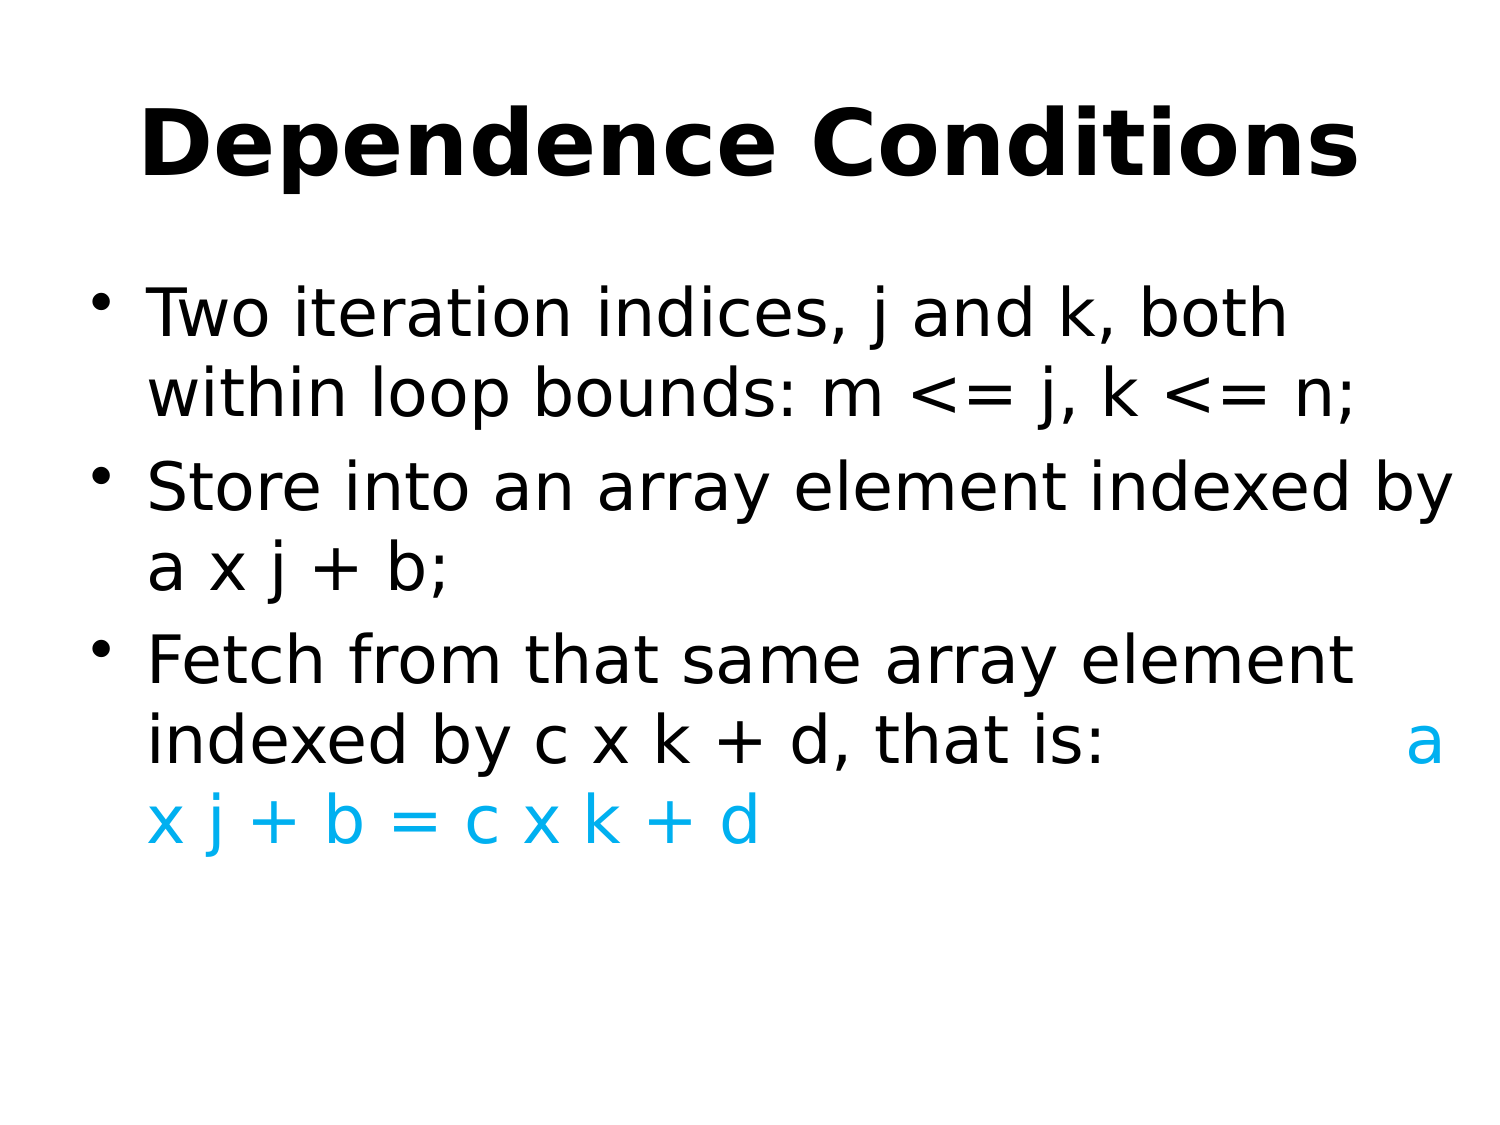

# Dependence Conditions
Two iteration indices, j and k, both within loop bounds: m <= j, k <= n;
Store into an array element indexed by a x j + b;
Fetch from that same array element indexed by c x k + d, that is:              a x j + b = c x k + d